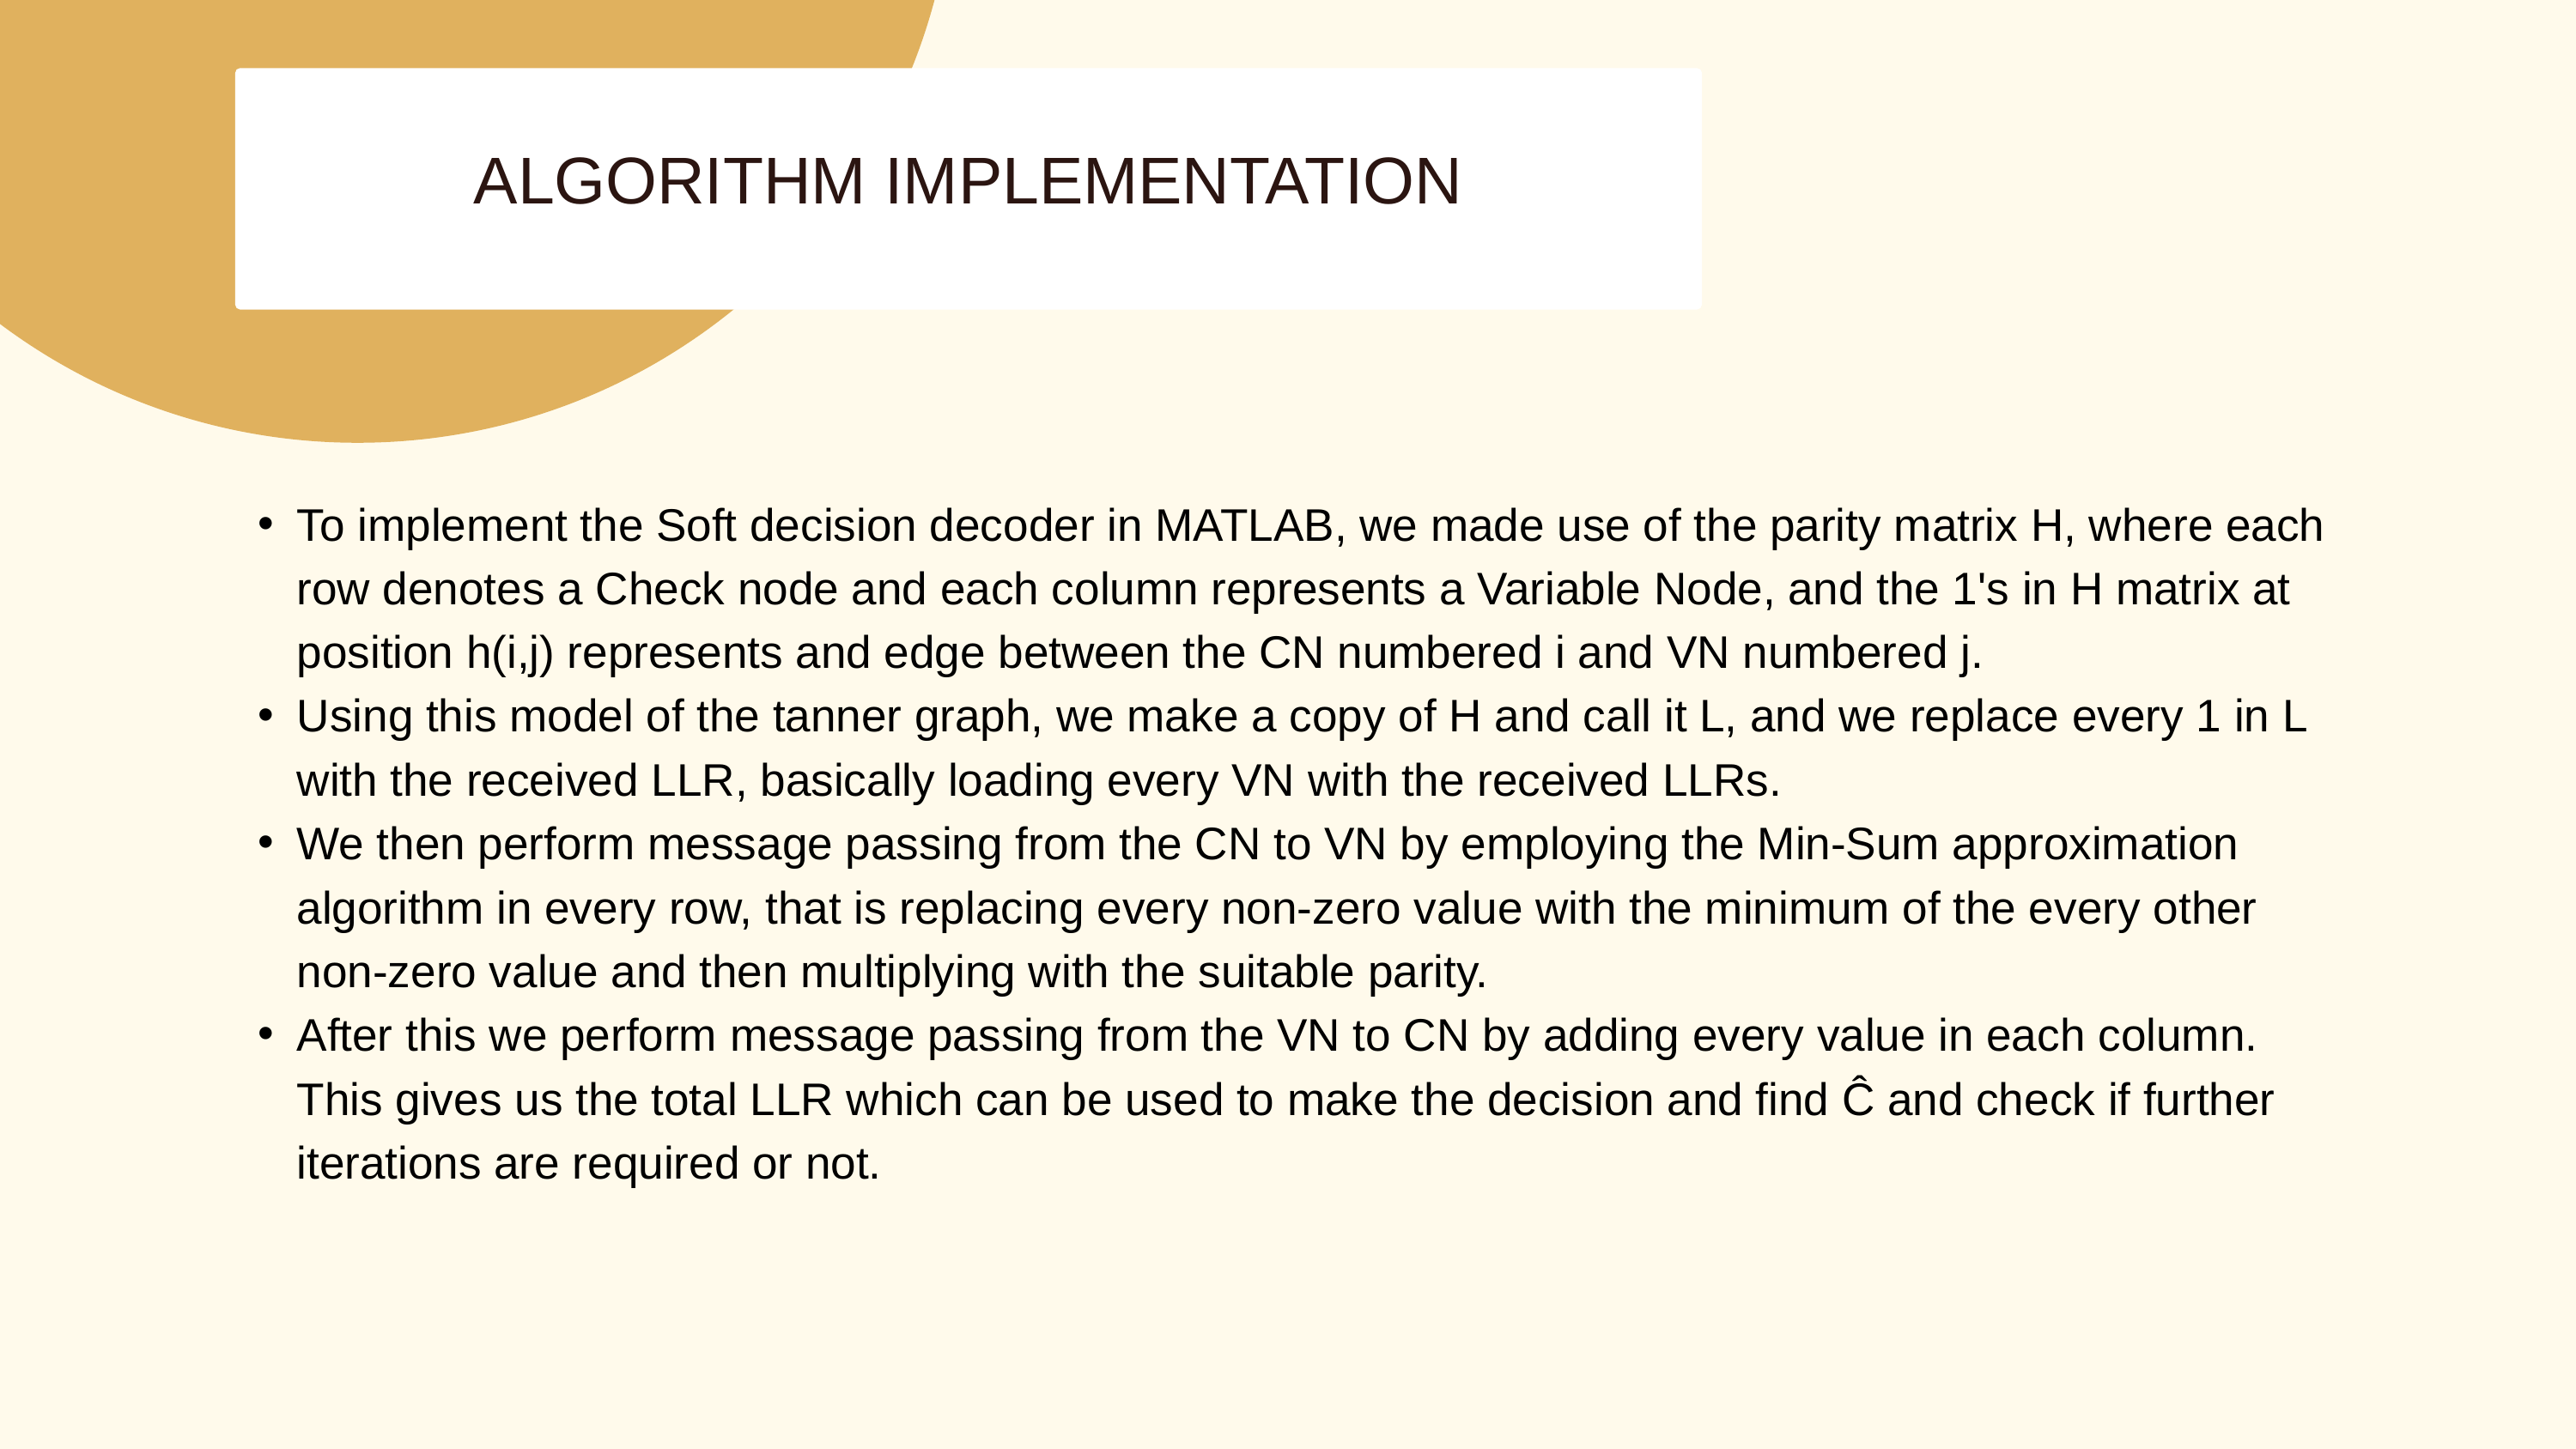

ALGORITHM IMPLEMENTATION
To implement the Soft decision decoder in MATLAB, we made use of the parity matrix H, where each row denotes a Check node and each column represents a Variable Node, and the 1's in H matrix at position h(i,j) represents and edge between the CN numbered i and VN numbered j.
Using this model of the tanner graph, we make a copy of H and call it L, and we replace every 1 in L with the received LLR, basically loading every VN with the received LLRs.
We then perform message passing from the CN to VN by employing the Min-Sum approximation algorithm in every row, that is replacing every non-zero value with the minimum of the every other non-zero value and then multiplying with the suitable parity.
After this we perform message passing from the VN to CN by adding every value in each column. This gives us the total LLR which can be used to make the decision and find Ĉ and check if further iterations are required or not.